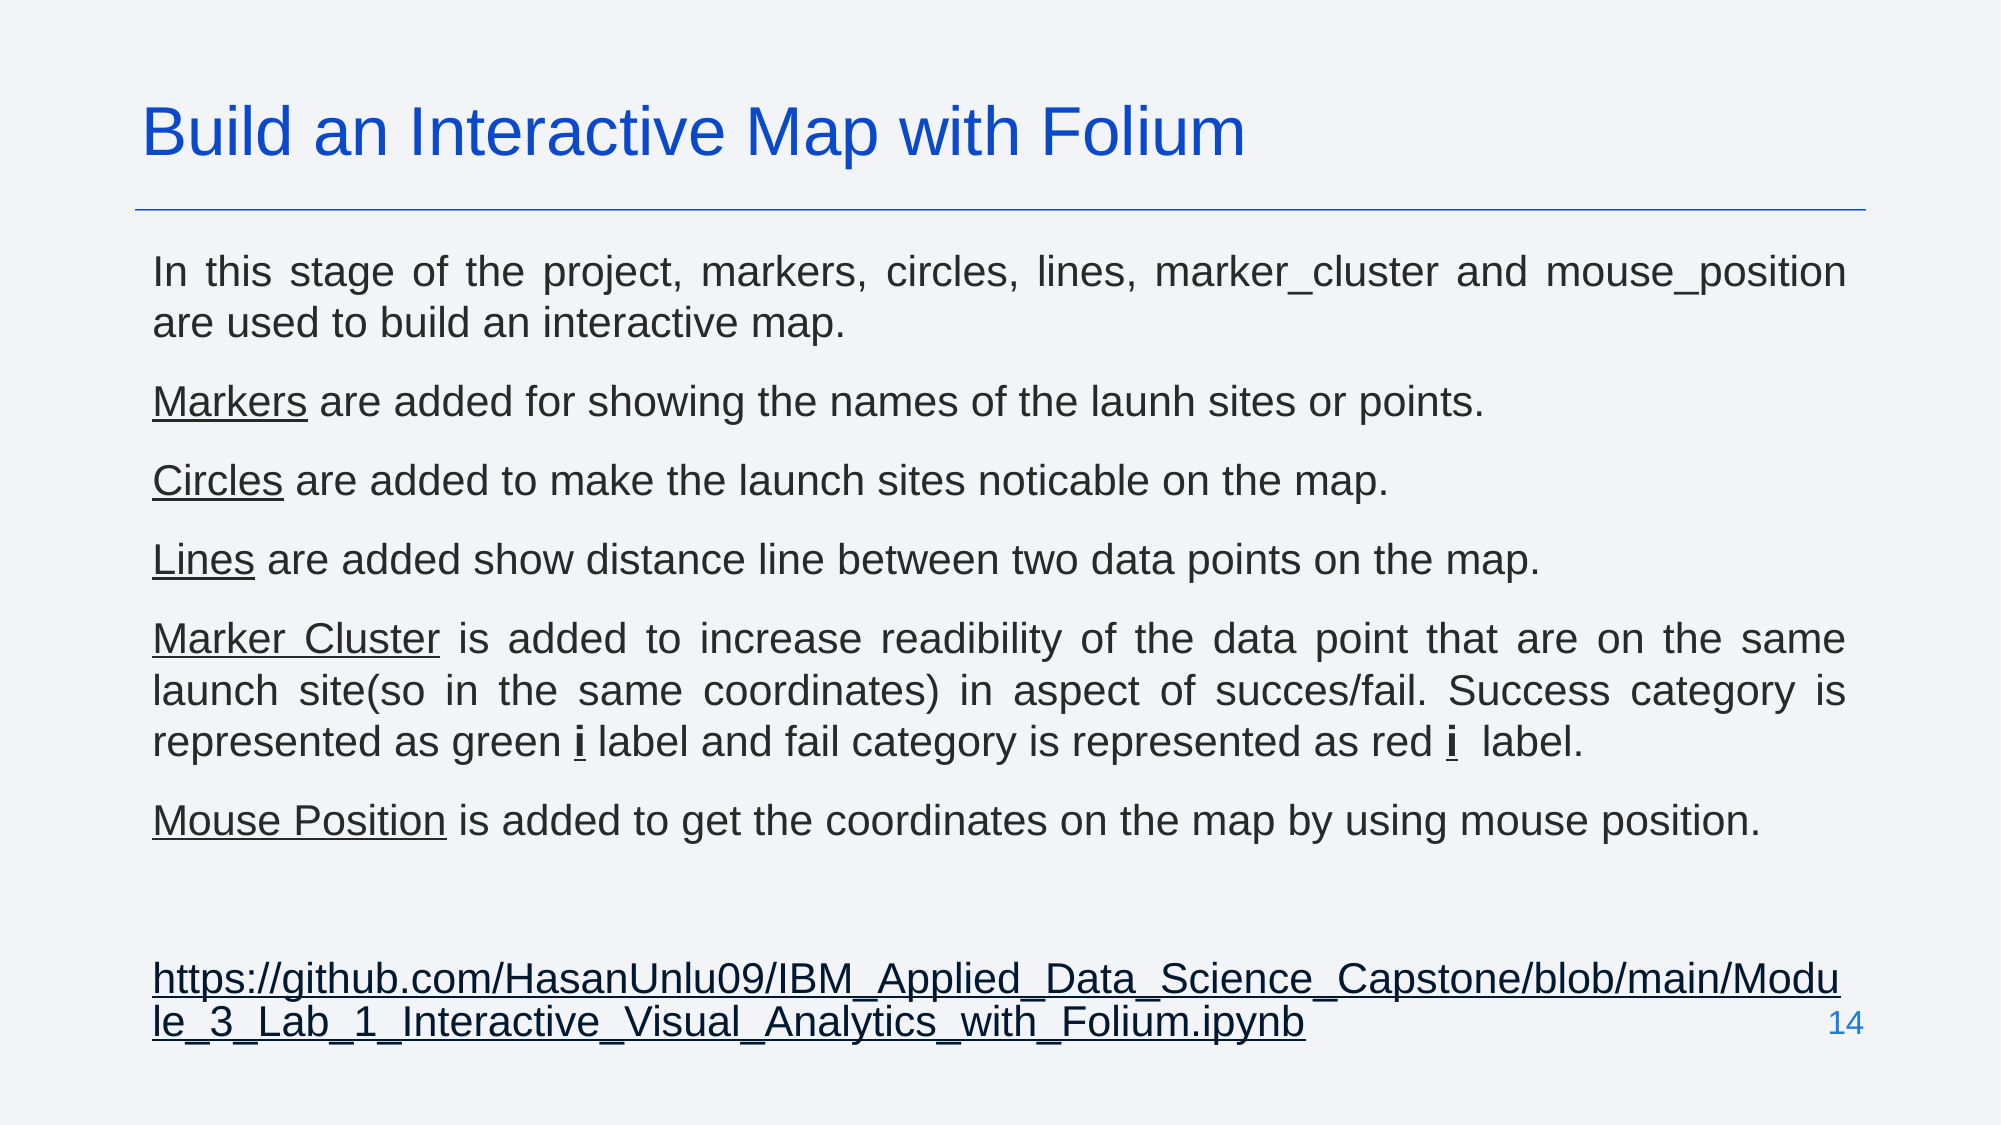

Build an Interactive Map with Folium
In this stage of the project, markers, circles, lines, marker_cluster and mouse_position are used to build an interactive map.
Markers are added for showing the names of the launh sites or points.
Circles are added to make the launch sites noticable on the map.
Lines are added show distance line between two data points on the map.
Marker Cluster is added to increase readibility of the data point that are on the same launch site(so in the same coordinates) in aspect of succes/fail. Success category is represented as green i label and fail category is represented as red i  label.
Mouse Position is added to get the coordinates on the map by using mouse position.

https://github.com/HasanUnlu09/IBM_Applied_Data_Science_Capstone/blob/main/Module_3_Lab_1_Interactive_Visual_Analytics_with_Folium.ipynb

14